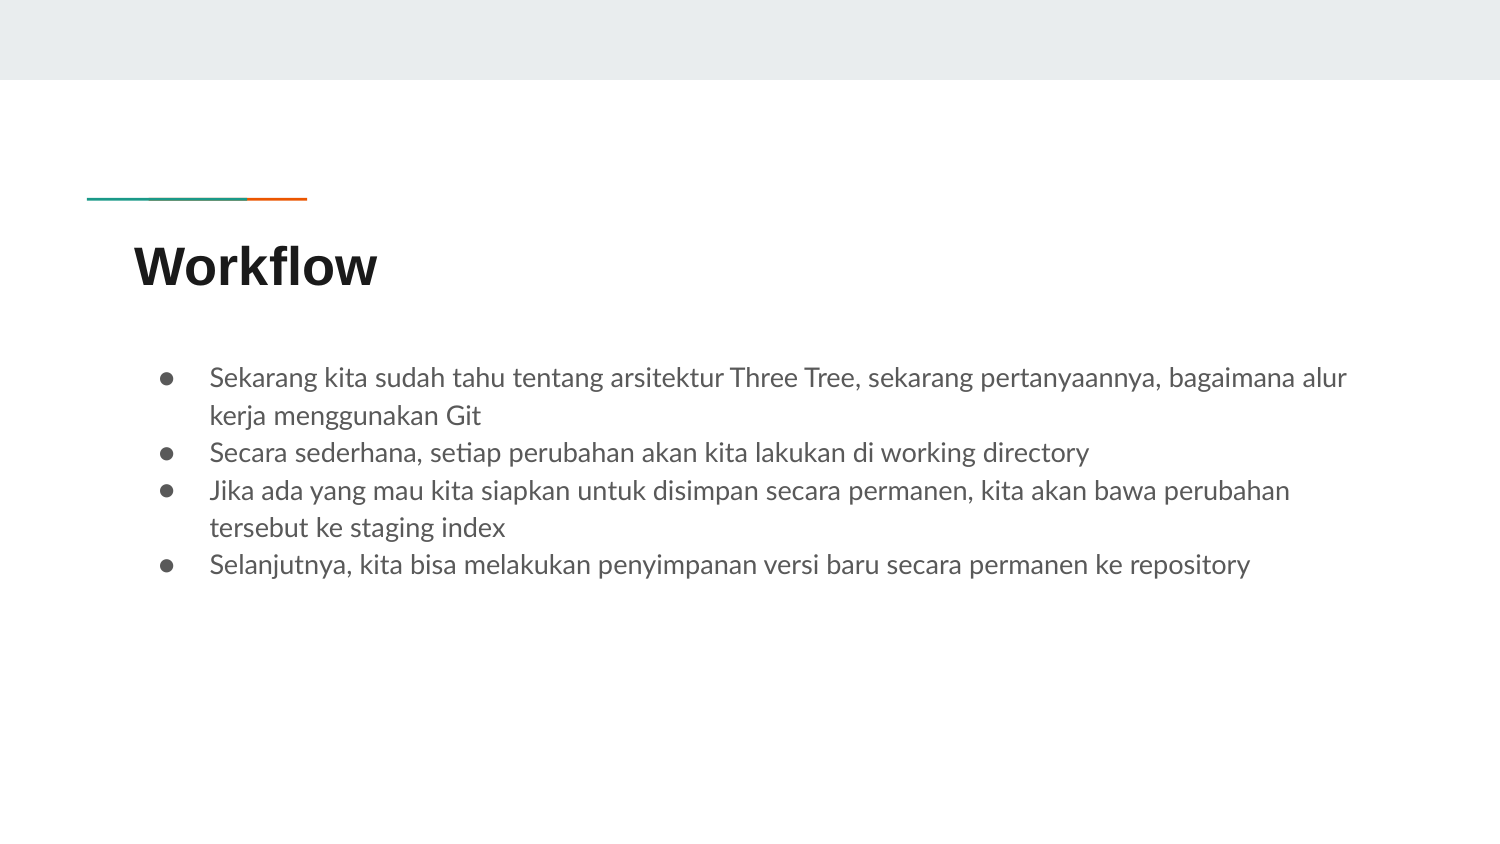

# Workflow
Sekarang kita sudah tahu tentang arsitektur Three Tree, sekarang pertanyaannya, bagaimana alur kerja menggunakan Git
Secara sederhana, setiap perubahan akan kita lakukan di working directory
Jika ada yang mau kita siapkan untuk disimpan secara permanen, kita akan bawa perubahan tersebut ke staging index
Selanjutnya, kita bisa melakukan penyimpanan versi baru secara permanen ke repository